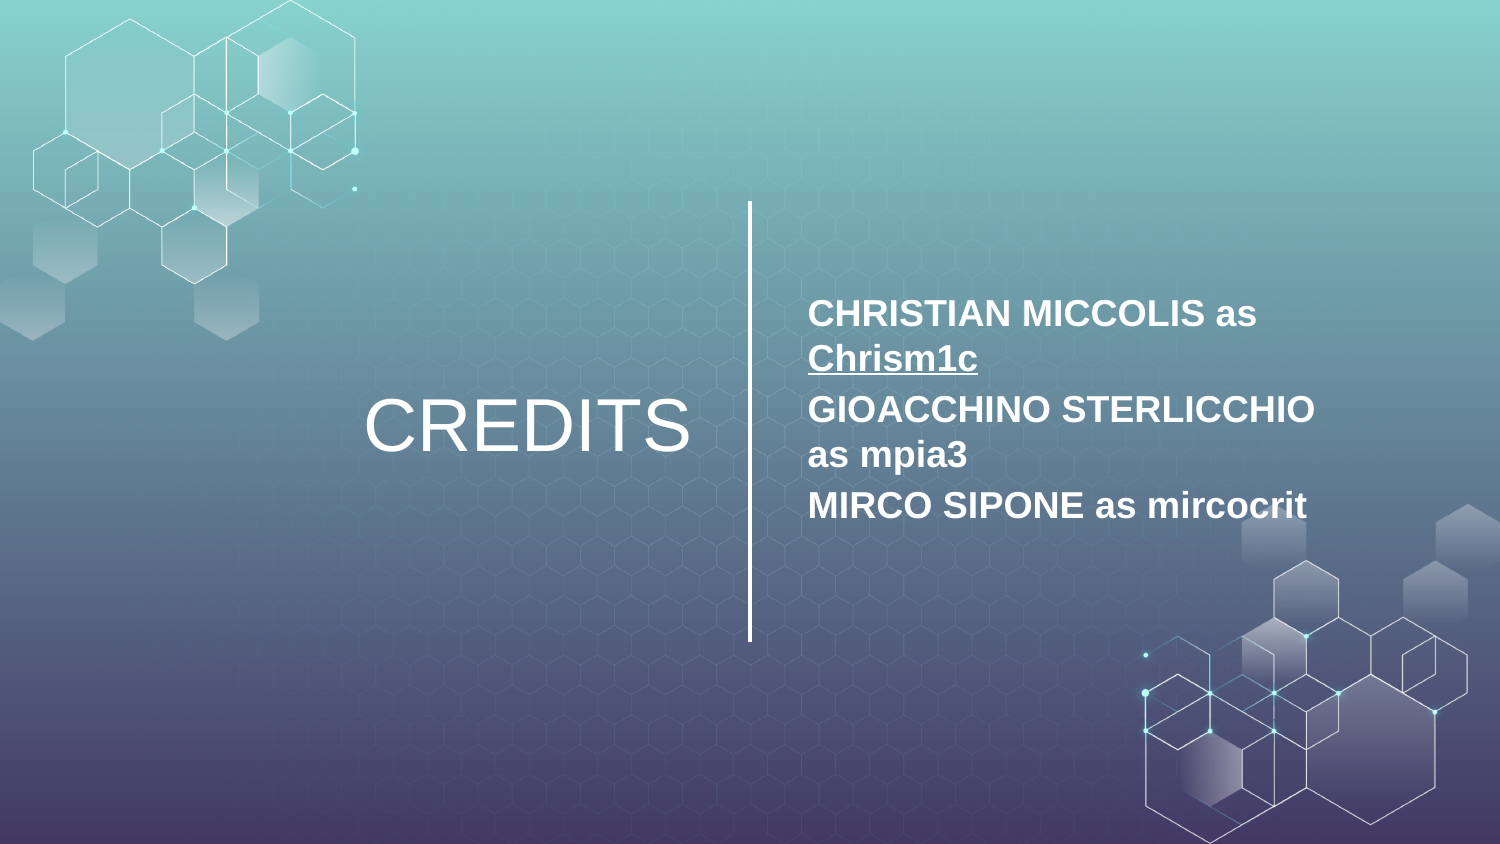

CHRISTIAN MICCOLIS as Chrism1c
GIOACCHINO STERLICCHIO as mpia3
MIRCO SIPONE as mircocrit

# CREDITS